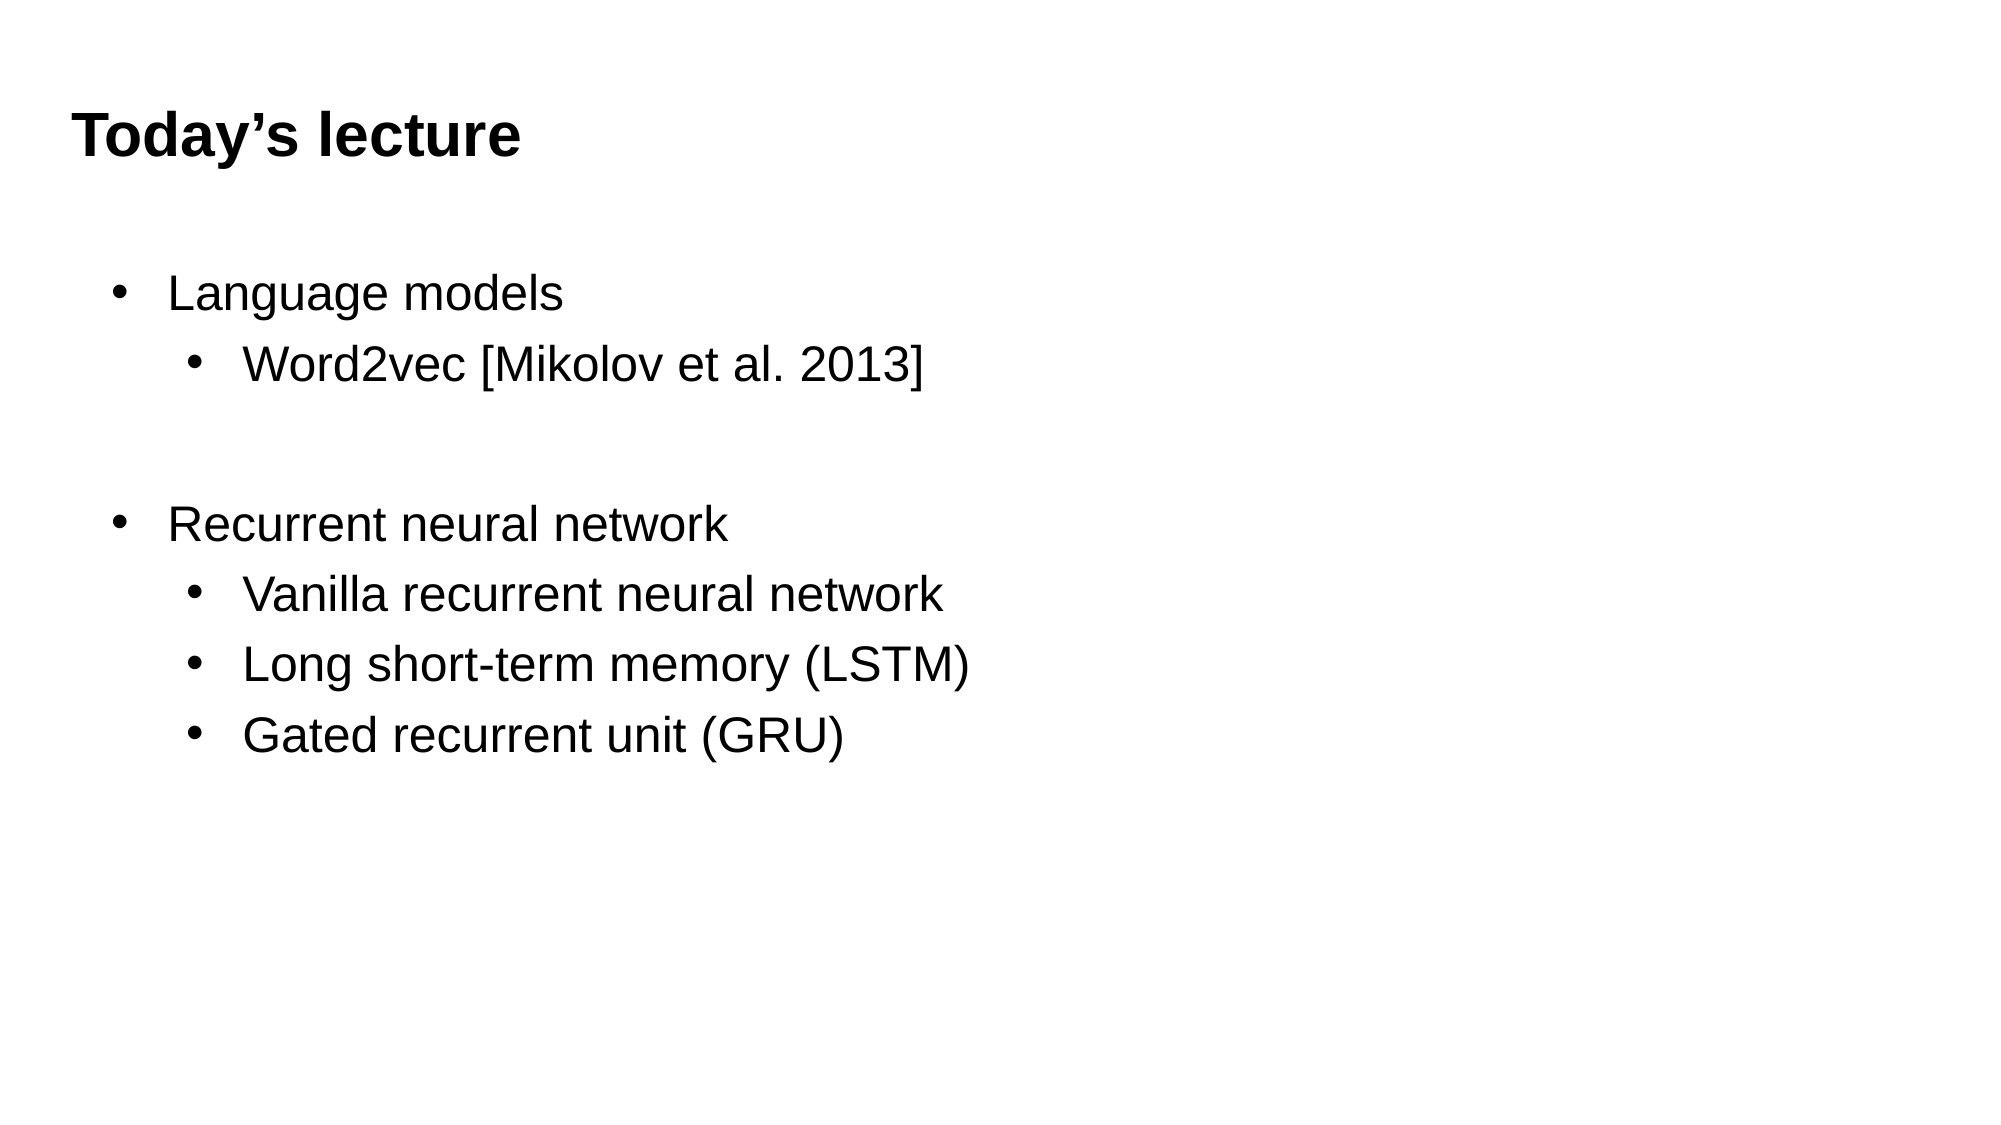

Today’s lecture
Language models
Word2vec [Mikolov et al. 2013]

Recurrent neural network
Vanilla recurrent neural network
Long short-term memory (LSTM)
Gated recurrent unit (GRU)
12